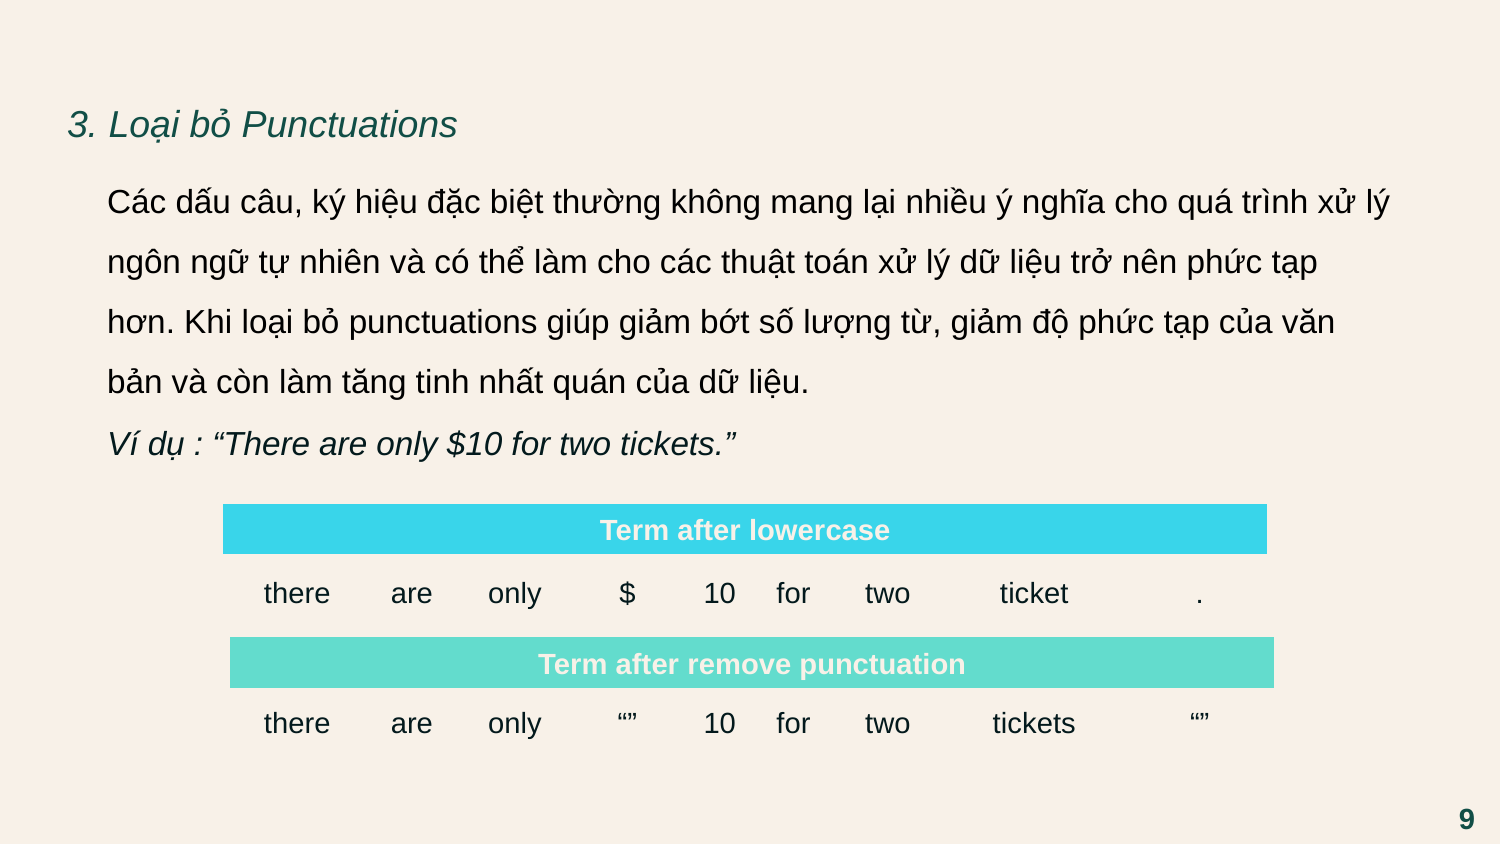

3. Loại bỏ Punctuations
Các dấu câu, ký hiệu đặc biệt thường không mang lại nhiều ý nghĩa cho quá trình xử lý ngôn ngữ tự nhiên và có thể làm cho các thuật toán xử lý dữ liệu trở nên phức tạp hơn. Khi loại bỏ punctuations giúp giảm bớt số lượng từ, giảm độ phức tạp của văn bản và còn làm tăng tinh nhất quán của dữ liệu.
Ví dụ : “There are only $10 for two tickets.”
Term after lowercase
| there | are | only | $ | 10 | for | two | ticket | . |
| --- | --- | --- | --- | --- | --- | --- | --- | --- |
Term after remove punctuation
| there | are | only | “” | 10 | for | two | tickets | “” |
| --- | --- | --- | --- | --- | --- | --- | --- | --- |
9